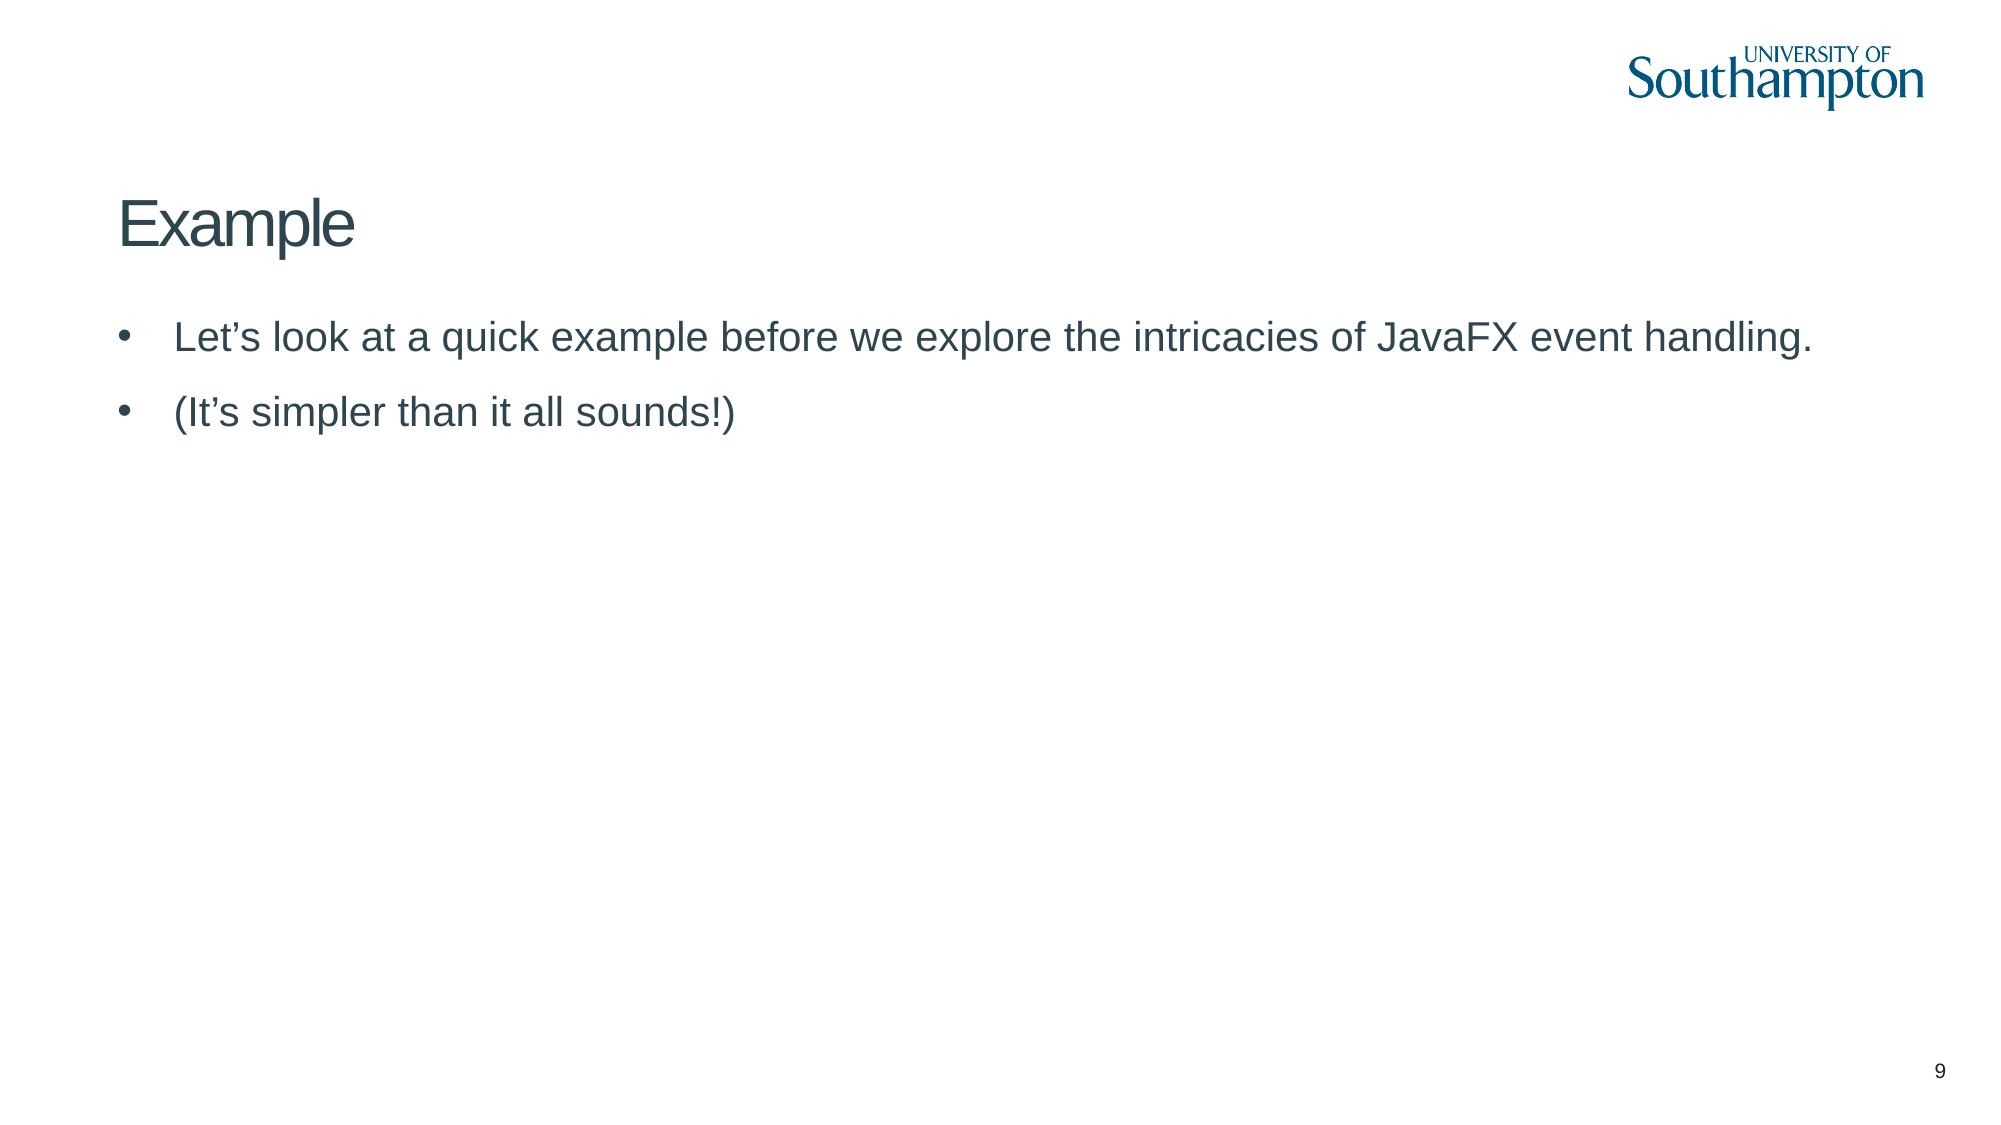

# Example
Let’s look at a quick example before we explore the intricacies of JavaFX event handling.
(It’s simpler than it all sounds!)